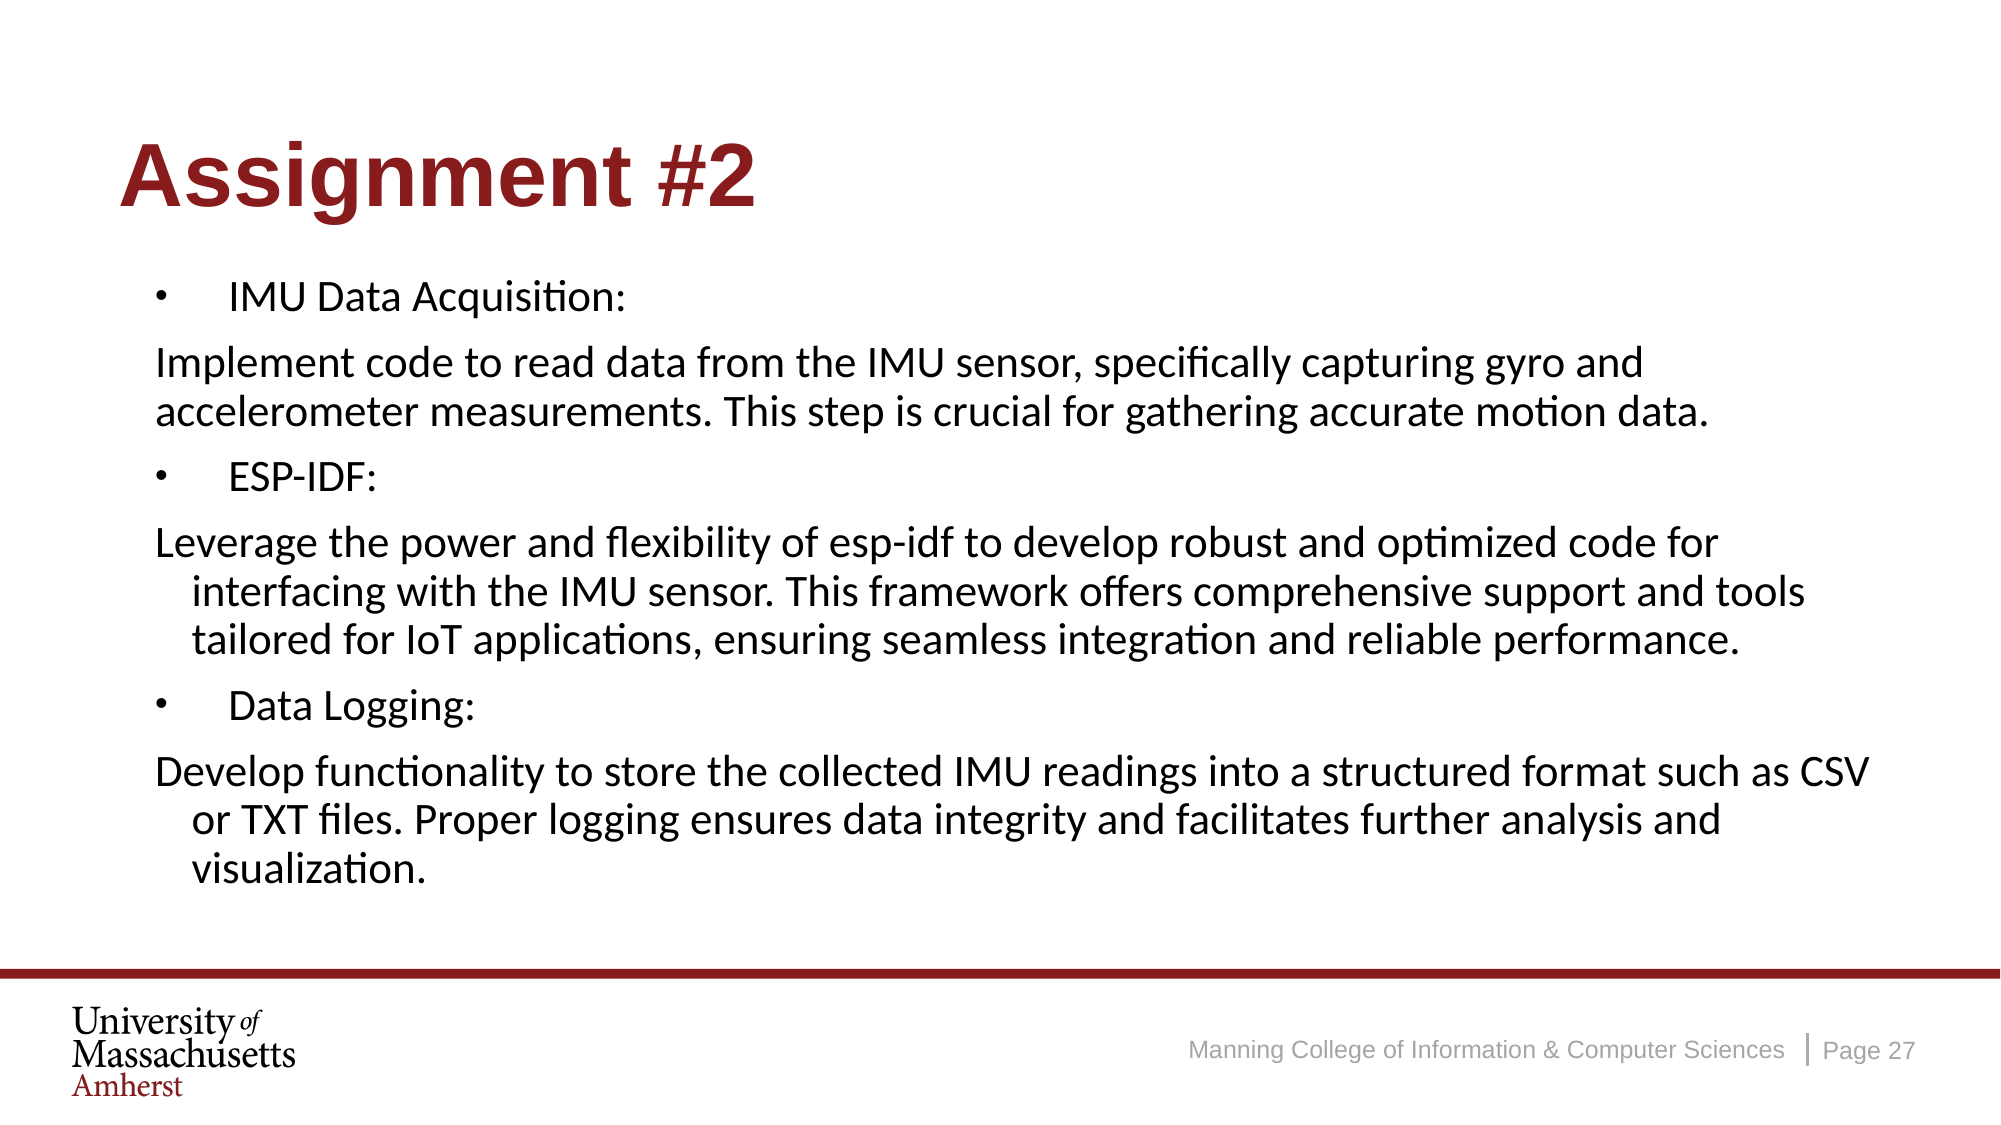

# Assignment #2
IMU Data Acquisition:
Implement code to read data from the IMU sensor, specifically capturing gyro and accelerometer measurements. This step is crucial for gathering accurate motion data.
ESP-IDF:
Leverage the power and flexibility of esp-idf to develop robust and optimized code for interfacing with the IMU sensor. This framework offers comprehensive support and tools tailored for IoT applications, ensuring seamless integration and reliable performance.
Data Logging:
Develop functionality to store the collected IMU readings into a structured format such as CSV or TXT files. Proper logging ensures data integrity and facilitates further analysis and visualization.

Page 27